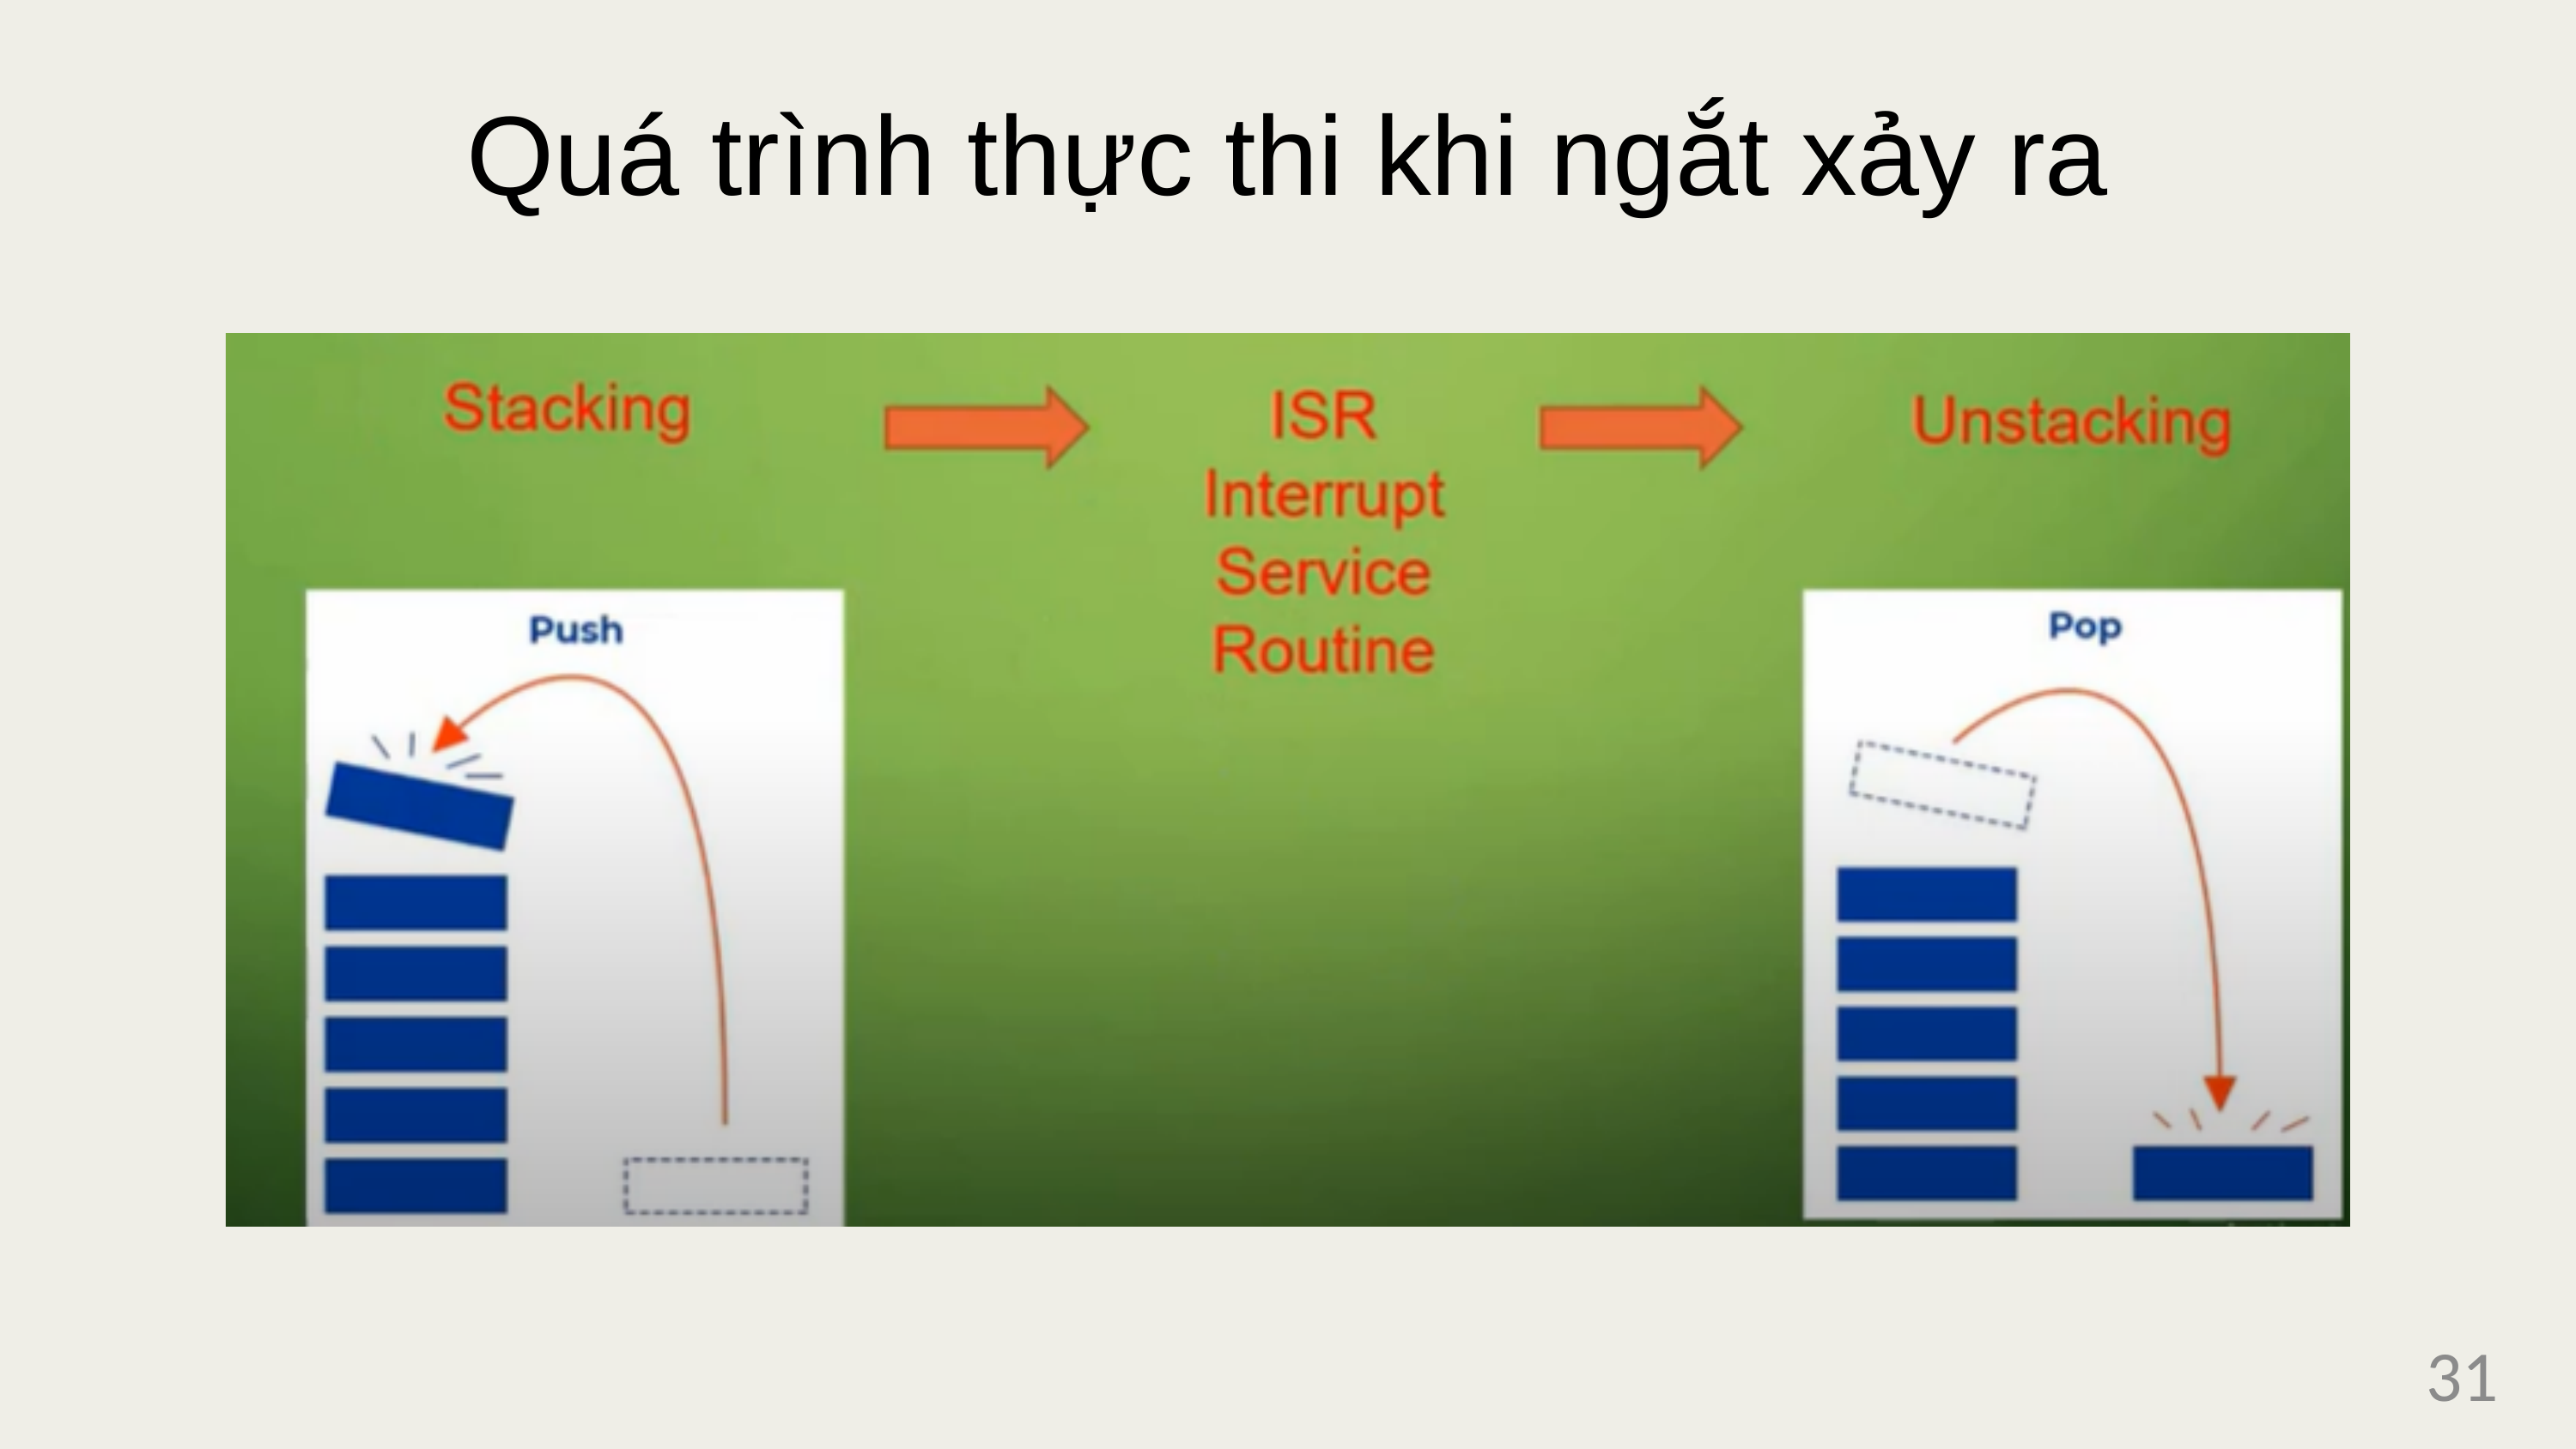

Quá trình thực thi khi ngắt xảy ra

31